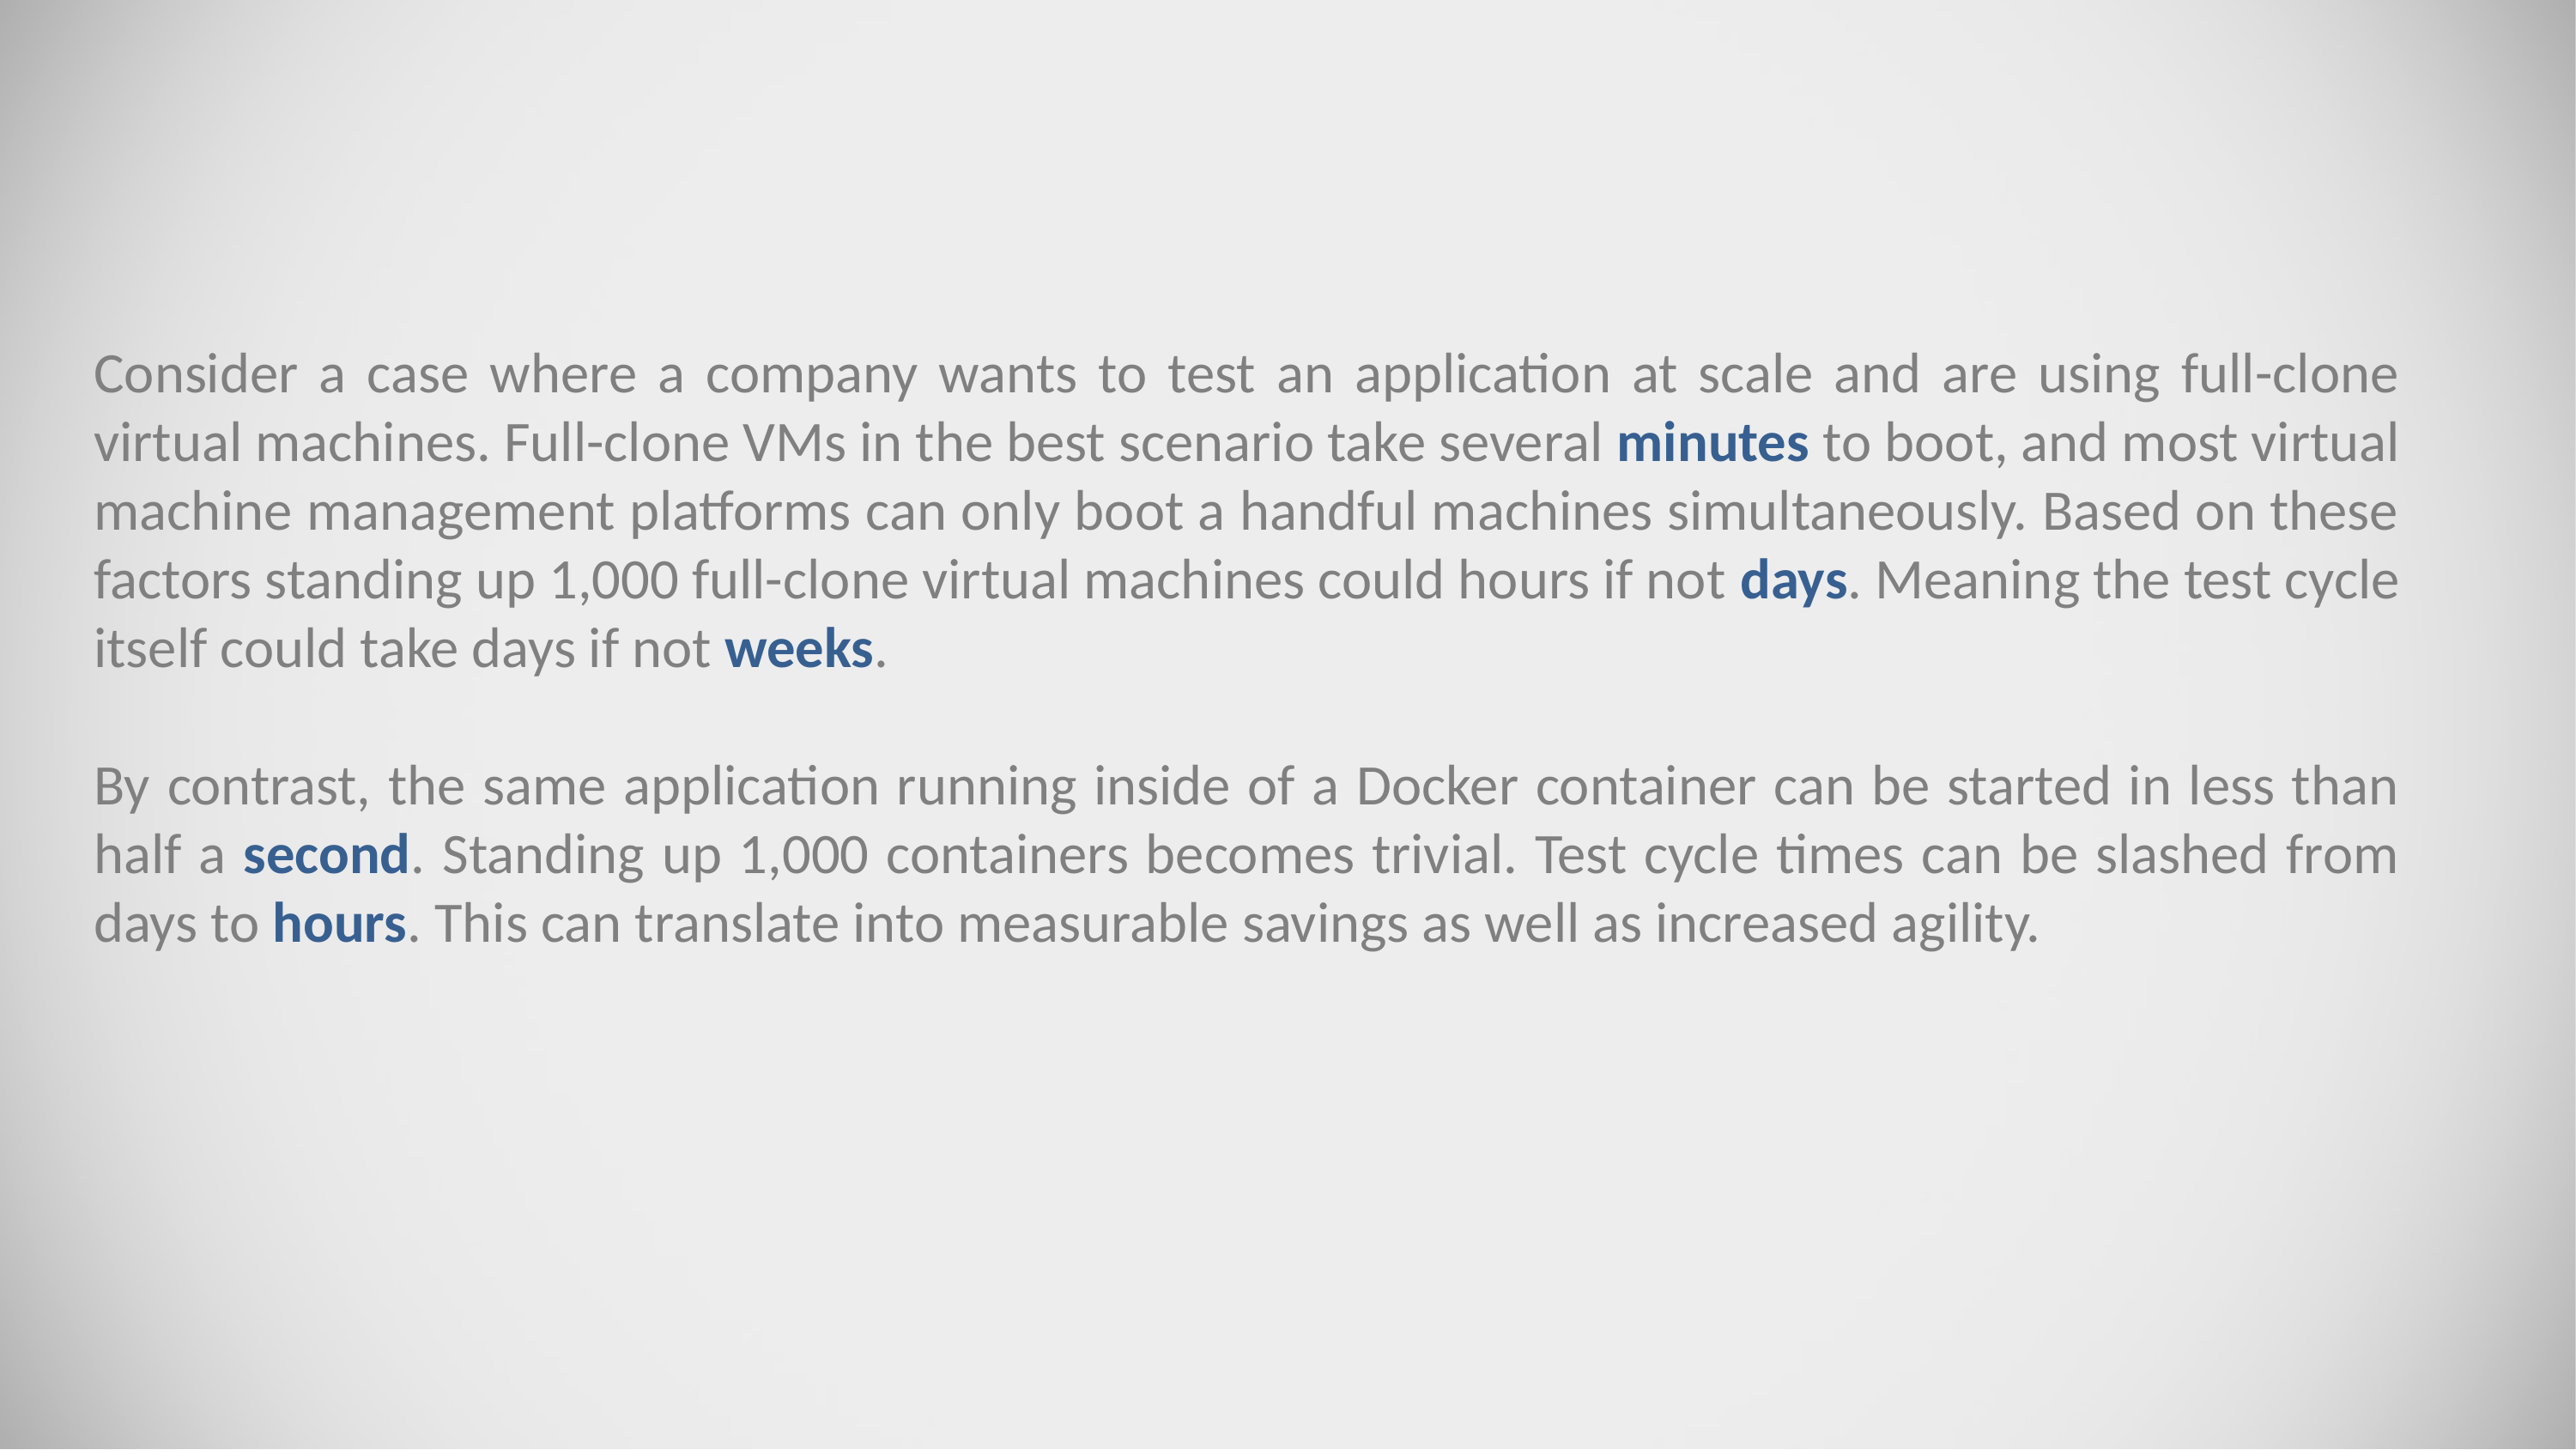

Consider a case where a company wants to test an application at scale and are using full-clone virtual machines. Full-clone VMs in the best scenario take several minutes to boot, and most virtual machine management platforms can only boot a handful machines simultaneously. Based on these factors standing up 1,000 full-clone virtual machines could hours if not days. Meaning the test cycle itself could take days if not weeks.

By contrast, the same application running inside of a Docker container can be started in less than half a second. Standing up 1,000 containers becomes trivial. Test cycle times can be slashed from days to hours. This can translate into measurable savings as well as increased agility.